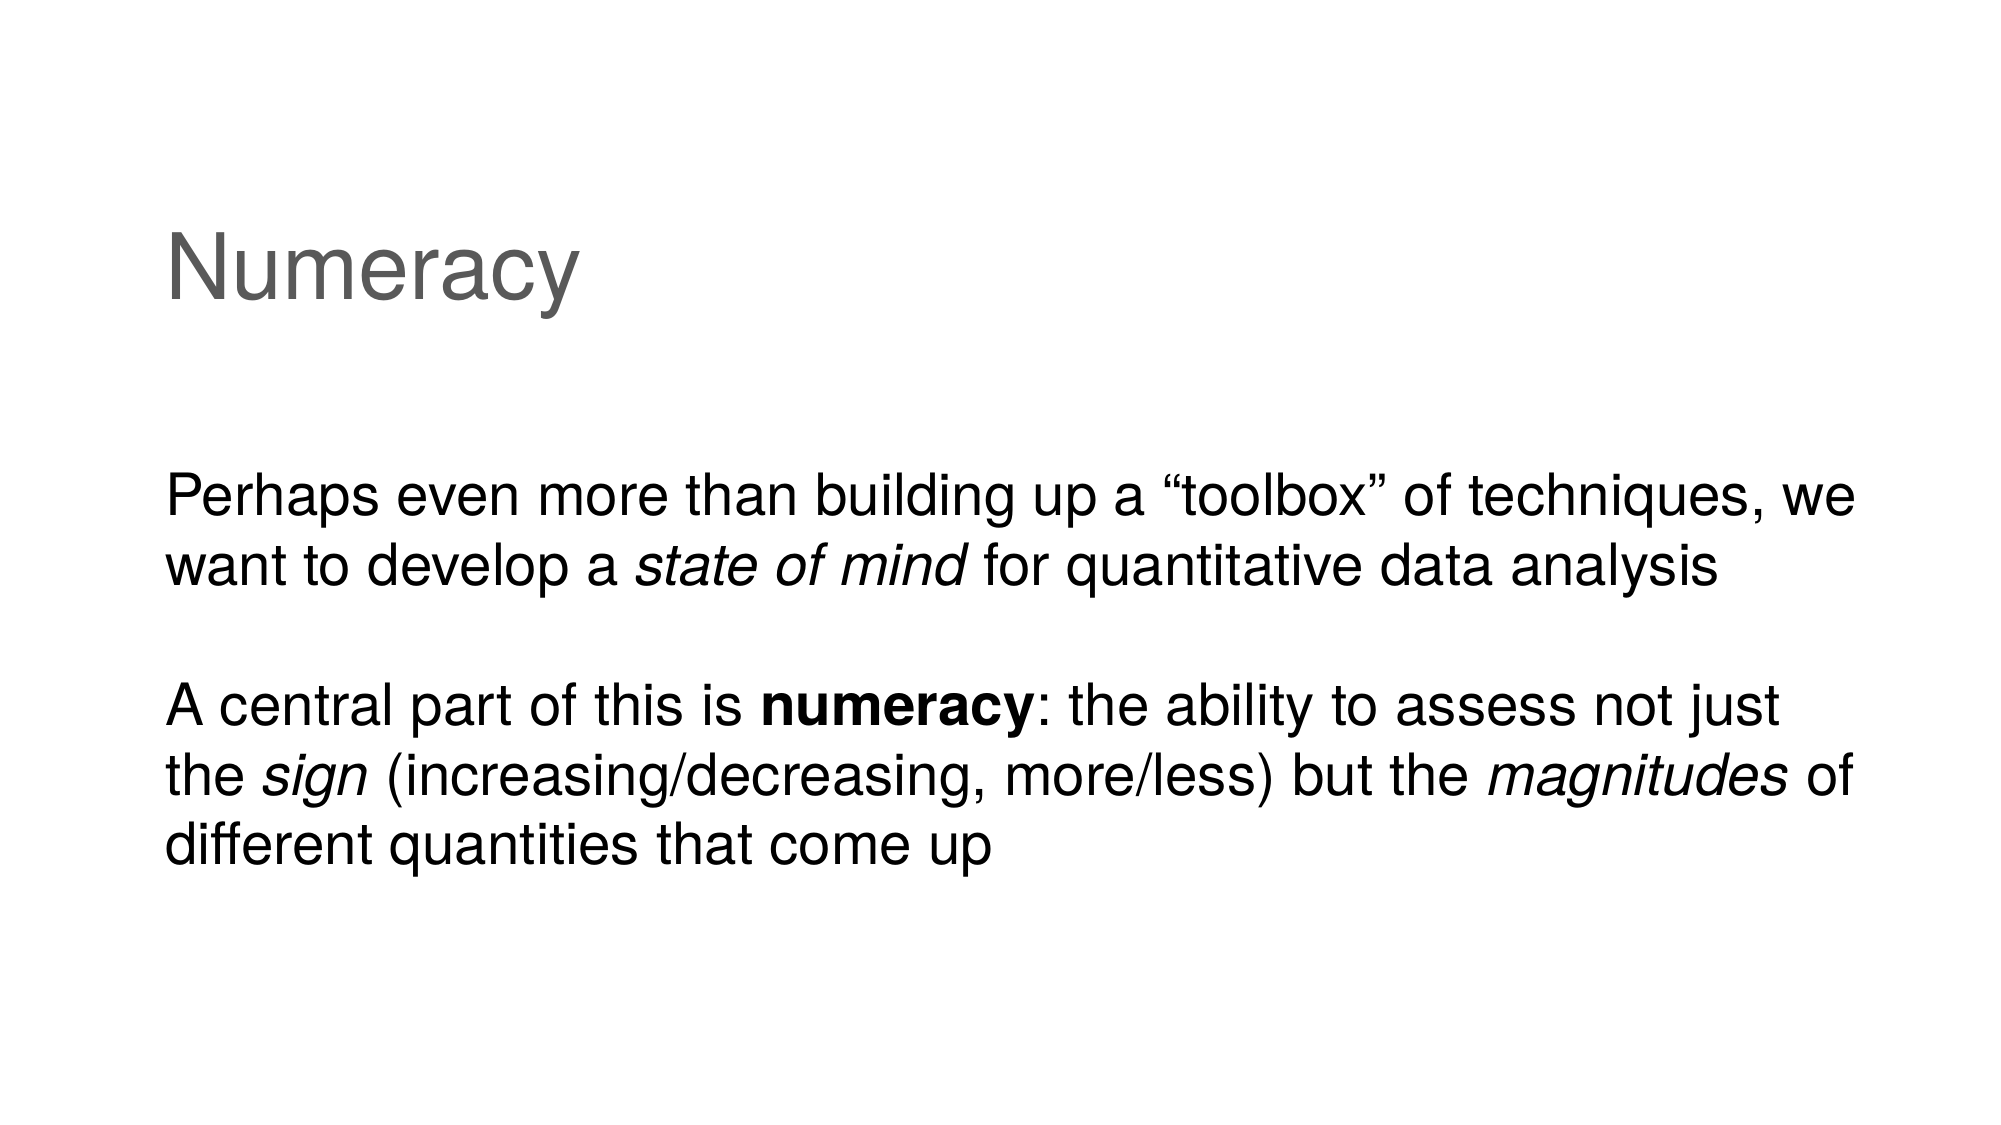

# Numeracy
Perhaps even more than building up a “toolbox” of techniques, we want to develop a state of mind for quantitative data analysis

A central part of this is numeracy: the ability to assess not just the sign (increasing/decreasing, more/less) but the magnitudes of different quantities that come up